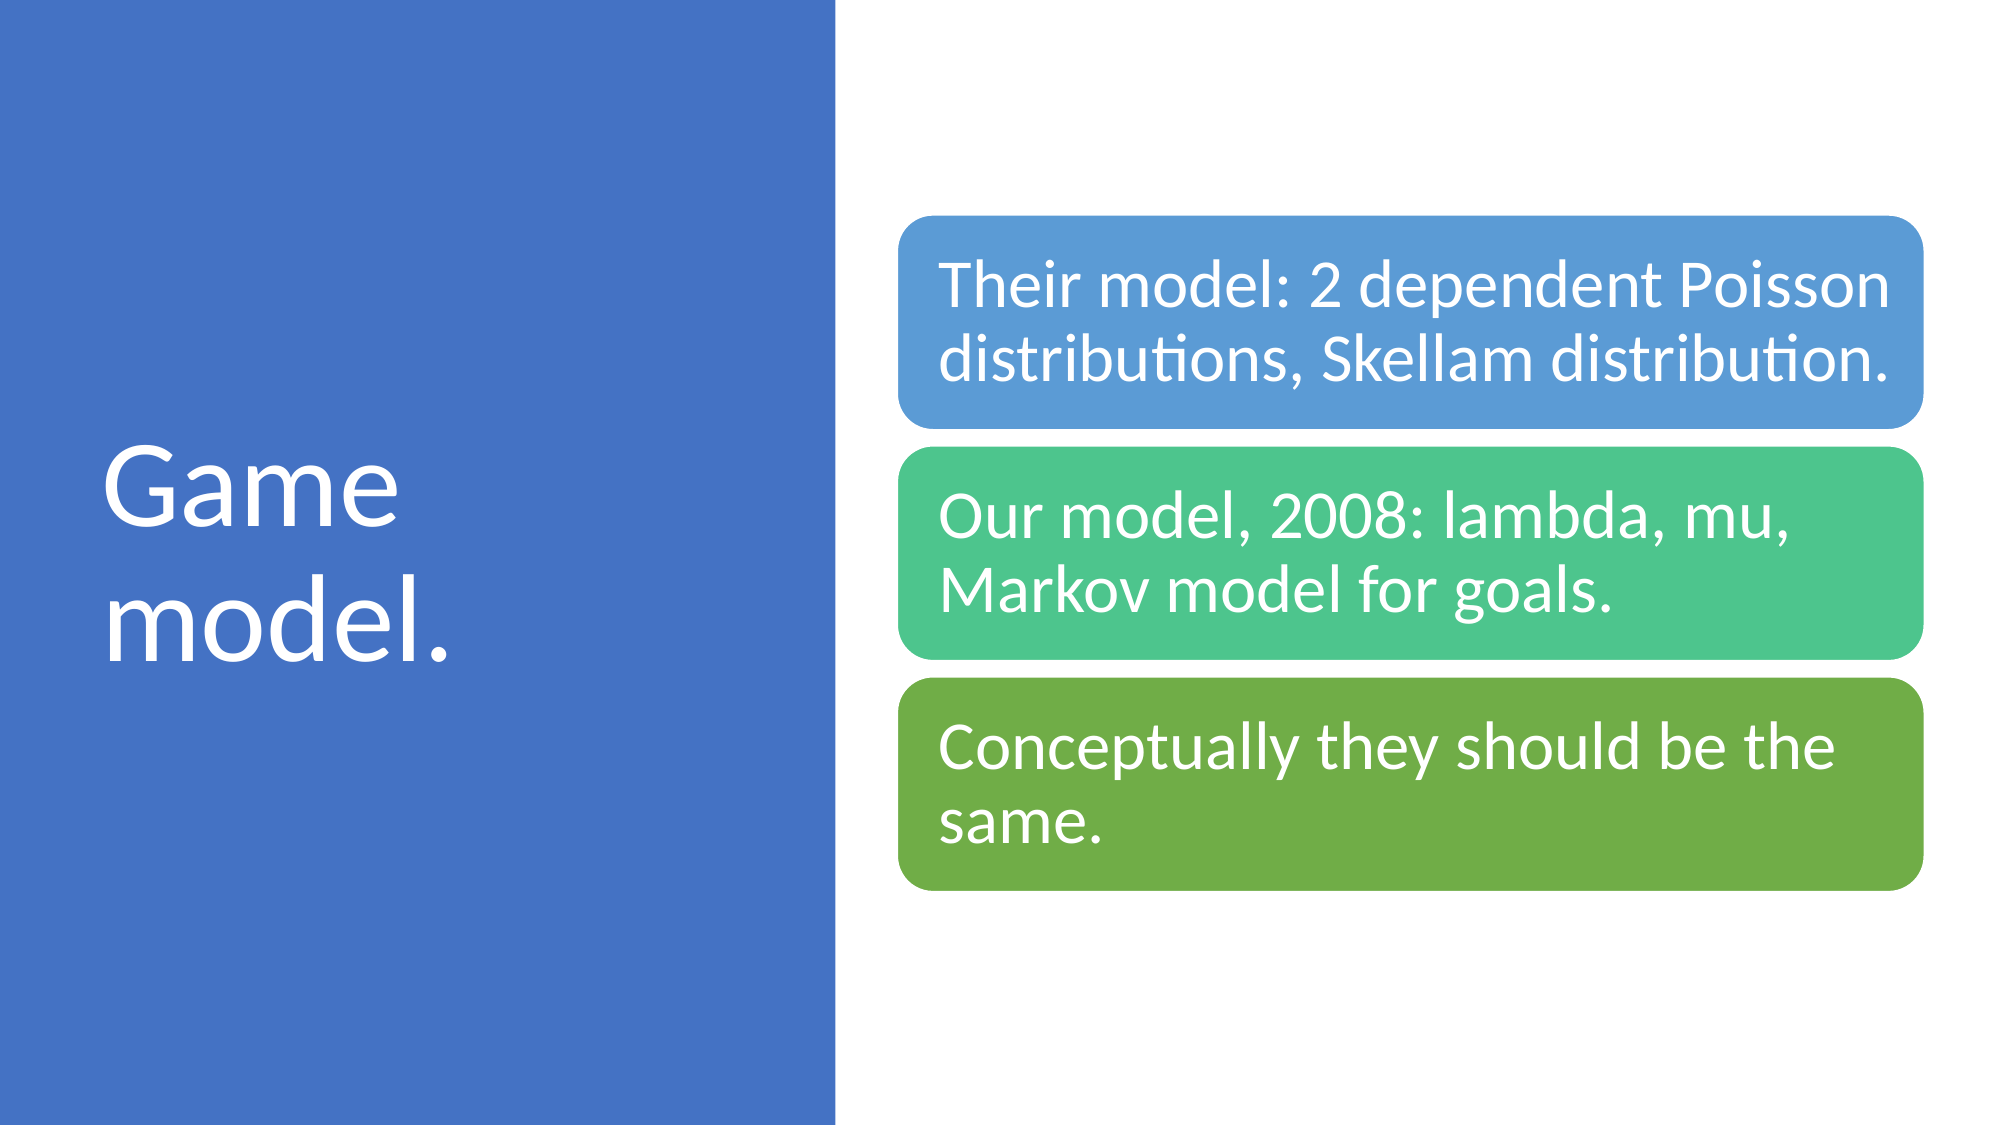

# Game model.
Their model: 2 dependent Poisson distributions, Skellam distribution.
Our model, 2008: lambda, mu, Markov model for goals.
Conceptually they should be the same.